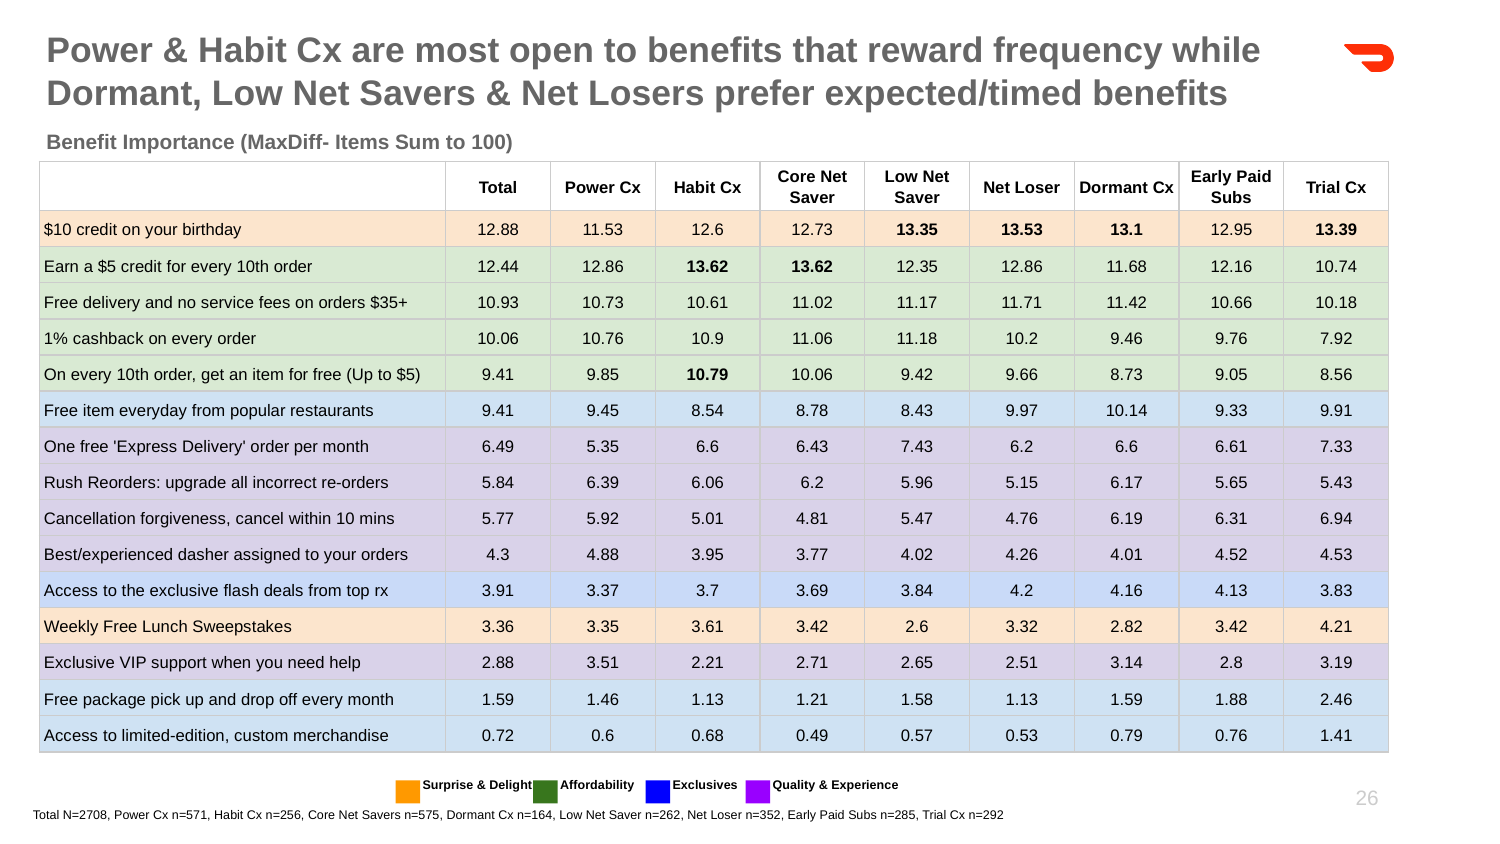

Power & Habit Cx are most open to benefits that reward frequency while Dormant, Low Net Savers & Net Losers prefer expected/timed benefits
Benefit Importance (MaxDiff- Items Sum to 100)
|  | Total | Power Cx | Habit Cx | Core Net Saver | Low Net Saver | Net Loser | Dormant Cx | Early Paid Subs | Trial Cx |
| --- | --- | --- | --- | --- | --- | --- | --- | --- | --- |
| $10 credit on your birthday | 12.88 | 11.53 | 12.6 | 12.73 | 13.35 | 13.53 | 13.1 | 12.95 | 13.39 |
| Earn a $5 credit for every 10th order | 12.44 | 12.86 | 13.62 | 13.62 | 12.35 | 12.86 | 11.68 | 12.16 | 10.74 |
| Free delivery and no service fees on orders $35+ | 10.93 | 10.73 | 10.61 | 11.02 | 11.17 | 11.71 | 11.42 | 10.66 | 10.18 |
| 1% cashback on every order | 10.06 | 10.76 | 10.9 | 11.06 | 11.18 | 10.2 | 9.46 | 9.76 | 7.92 |
| On every 10th order, get an item for free (Up to $5) | 9.41 | 9.85 | 10.79 | 10.06 | 9.42 | 9.66 | 8.73 | 9.05 | 8.56 |
| Free item everyday from popular restaurants | 9.41 | 9.45 | 8.54 | 8.78 | 8.43 | 9.97 | 10.14 | 9.33 | 9.91 |
| One free 'Express Delivery' order per month | 6.49 | 5.35 | 6.6 | 6.43 | 7.43 | 6.2 | 6.6 | 6.61 | 7.33 |
| Rush Reorders: upgrade all incorrect re-orders | 5.84 | 6.39 | 6.06 | 6.2 | 5.96 | 5.15 | 6.17 | 5.65 | 5.43 |
| Cancellation forgiveness, cancel within 10 mins | 5.77 | 5.92 | 5.01 | 4.81 | 5.47 | 4.76 | 6.19 | 6.31 | 6.94 |
| Best/experienced dasher assigned to your orders | 4.3 | 4.88 | 3.95 | 3.77 | 4.02 | 4.26 | 4.01 | 4.52 | 4.53 |
| Access to the exclusive flash deals from top rx | 3.91 | 3.37 | 3.7 | 3.69 | 3.84 | 4.2 | 4.16 | 4.13 | 3.83 |
| Weekly Free Lunch Sweepstakes | 3.36 | 3.35 | 3.61 | 3.42 | 2.6 | 3.32 | 2.82 | 3.42 | 4.21 |
| Exclusive VIP support when you need help | 2.88 | 3.51 | 2.21 | 2.71 | 2.65 | 2.51 | 3.14 | 2.8 | 3.19 |
| Free package pick up and drop off every month | 1.59 | 1.46 | 1.13 | 1.21 | 1.58 | 1.13 | 1.59 | 1.88 | 2.46 |
| Access to limited-edition, custom merchandise | 0.72 | 0.6 | 0.68 | 0.49 | 0.57 | 0.53 | 0.79 | 0.76 | 1.41 |
26
Surprise & Delight
Affordability
Exclusives
Quality & Experience

Total N=2708, Power Cx n=571, Habit Cx n=256, Core Net Savers n=575, Dormant Cx n=164, Low Net Saver n=262, Net Loser n=352, Early Paid Subs n=285, Trial Cx n=292